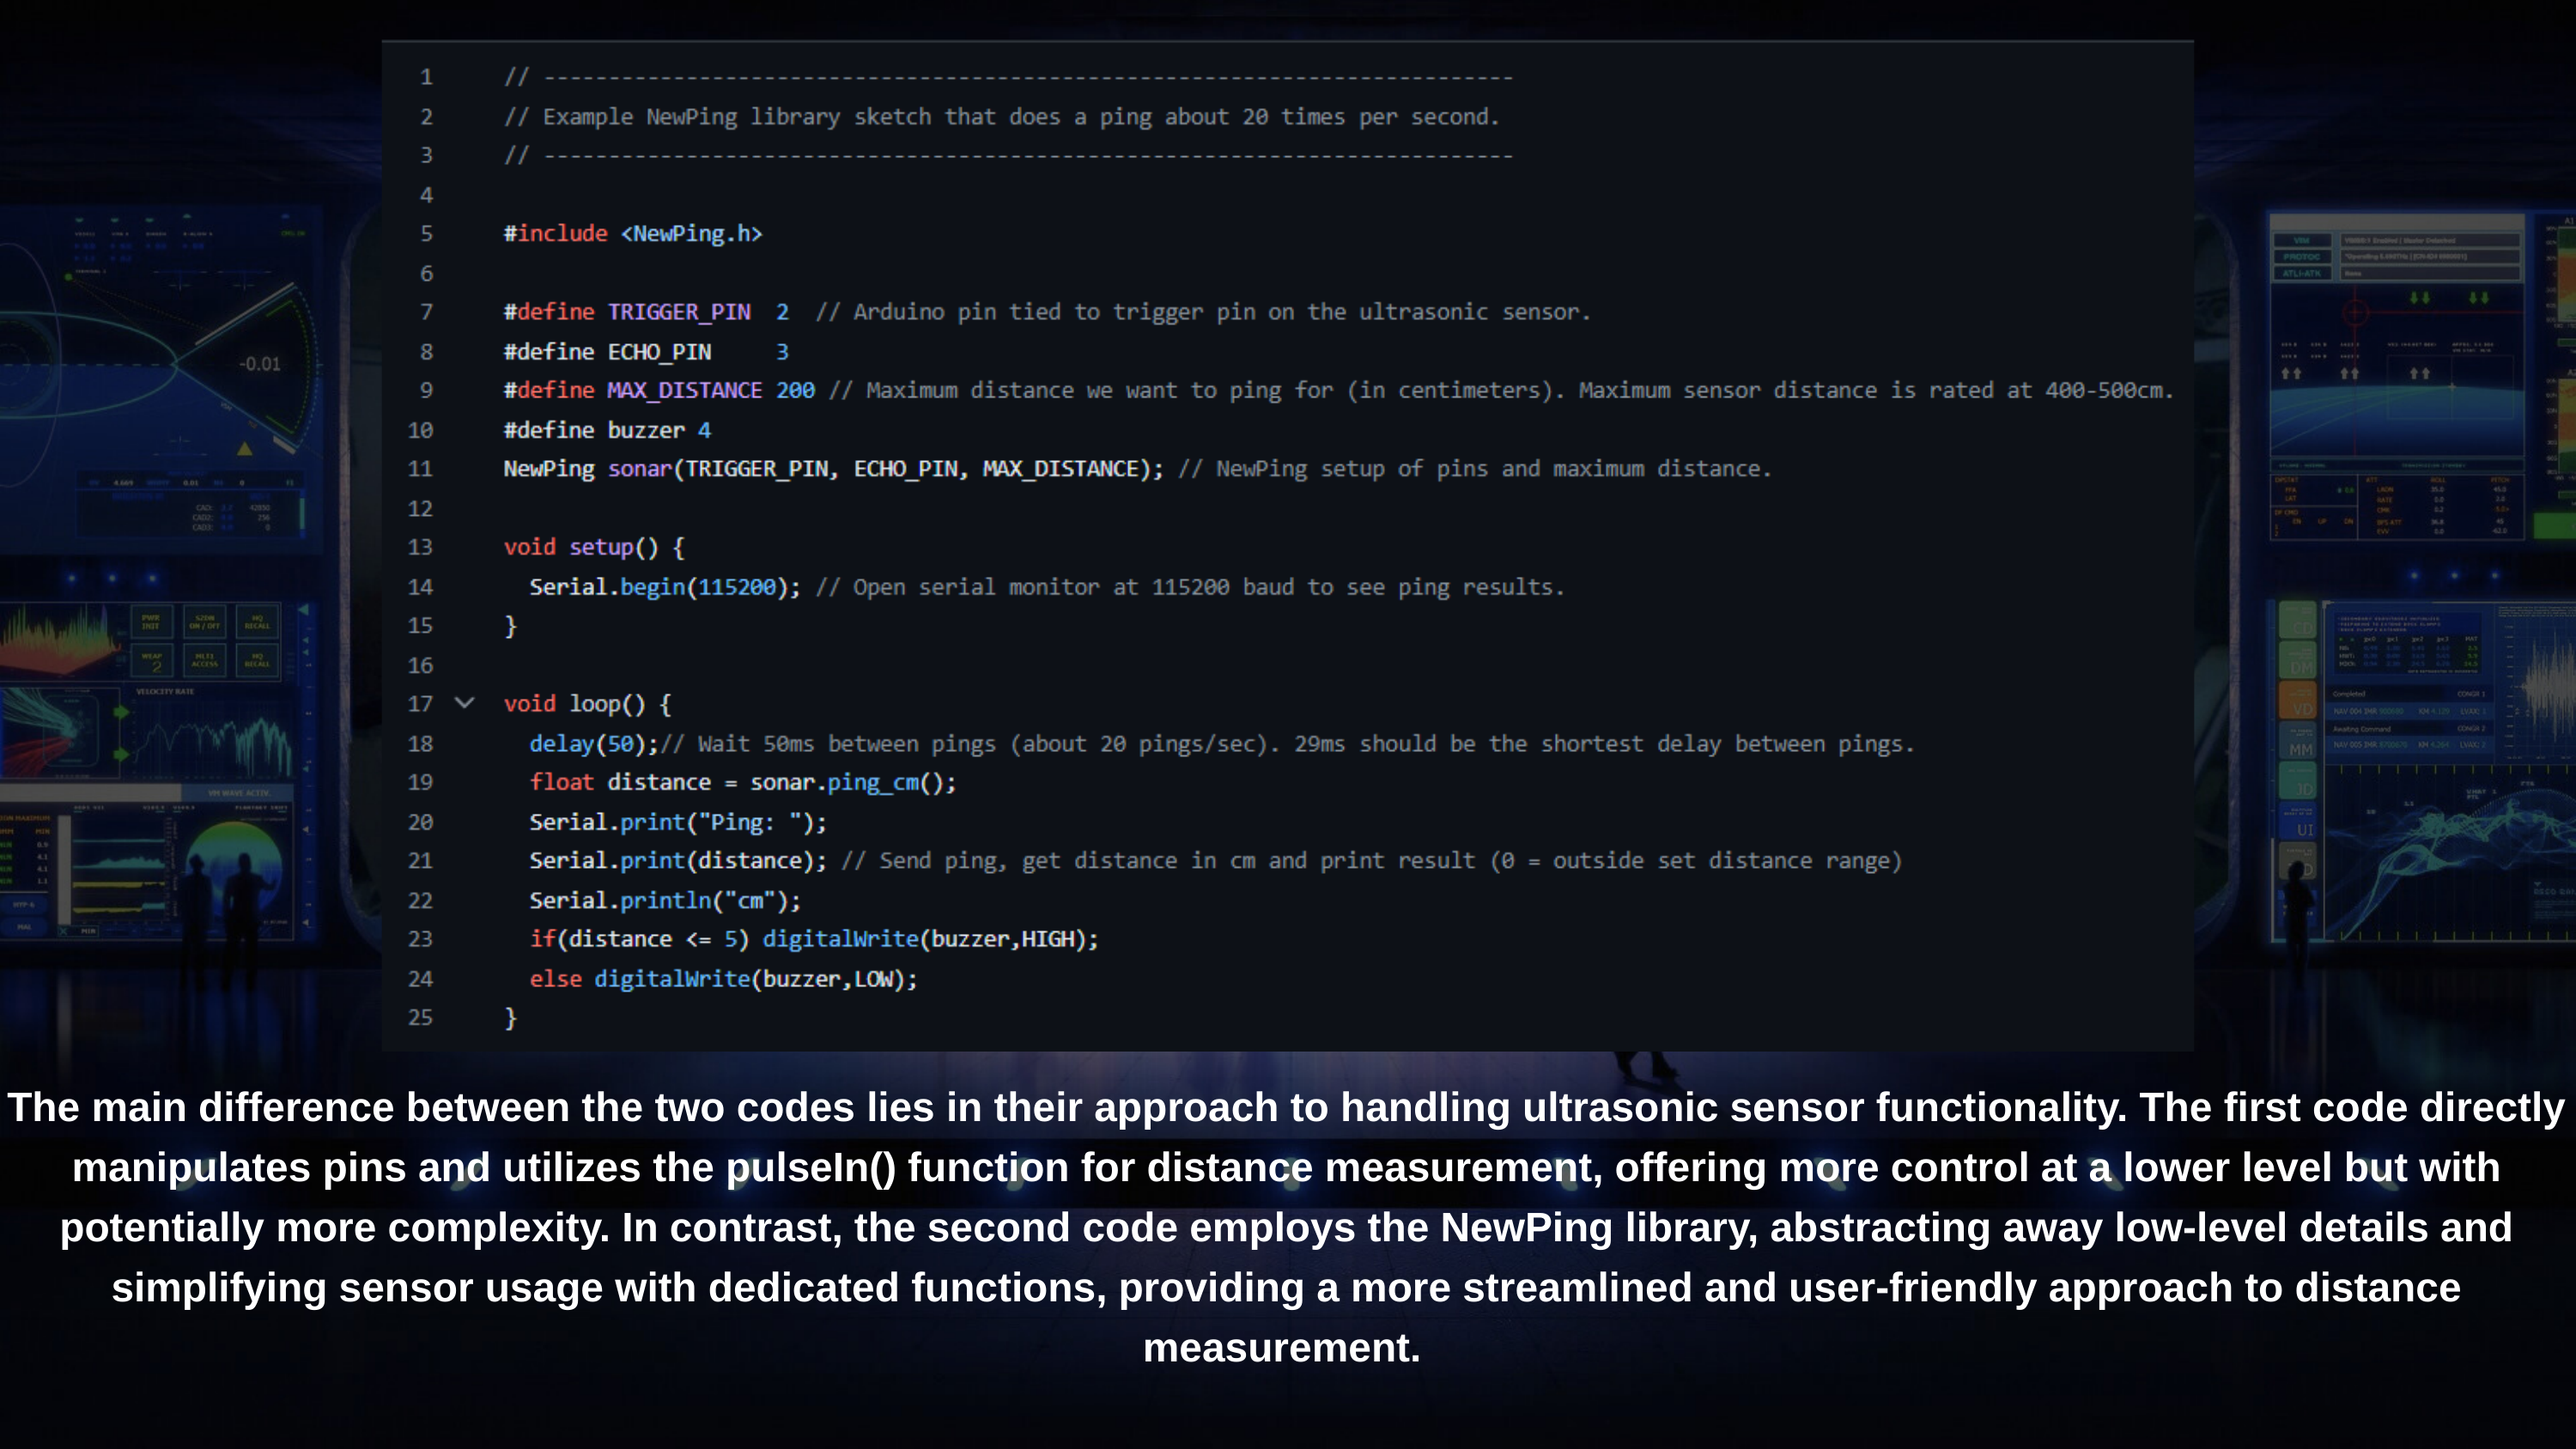

The main difference between the two codes lies in their approach to handling ultrasonic sensor functionality. The first code directly manipulates pins and utilizes the pulseIn() function for distance measurement, offering more control at a lower level but with potentially more complexity. In contrast, the second code employs the NewPing library, abstracting away low-level details and simplifying sensor usage with dedicated functions, providing a more streamlined and user-friendly approach to distance measurement.